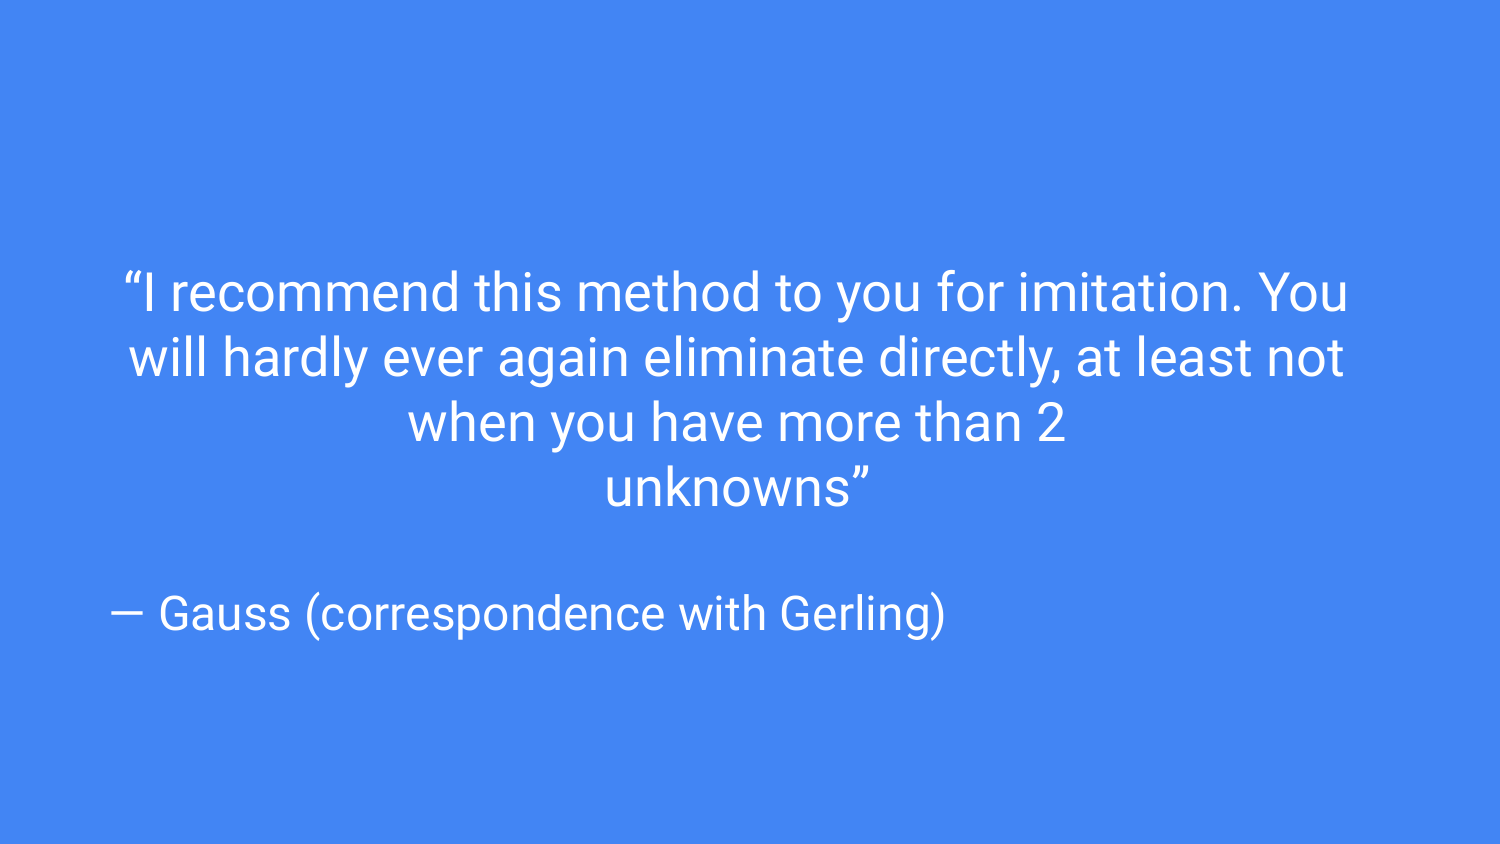

“I recommend this method to you for imitation. You
will hardly ever again eliminate directly, at least not when you have more than 2
unknowns”

— Gauss (correspondence with Gerling)